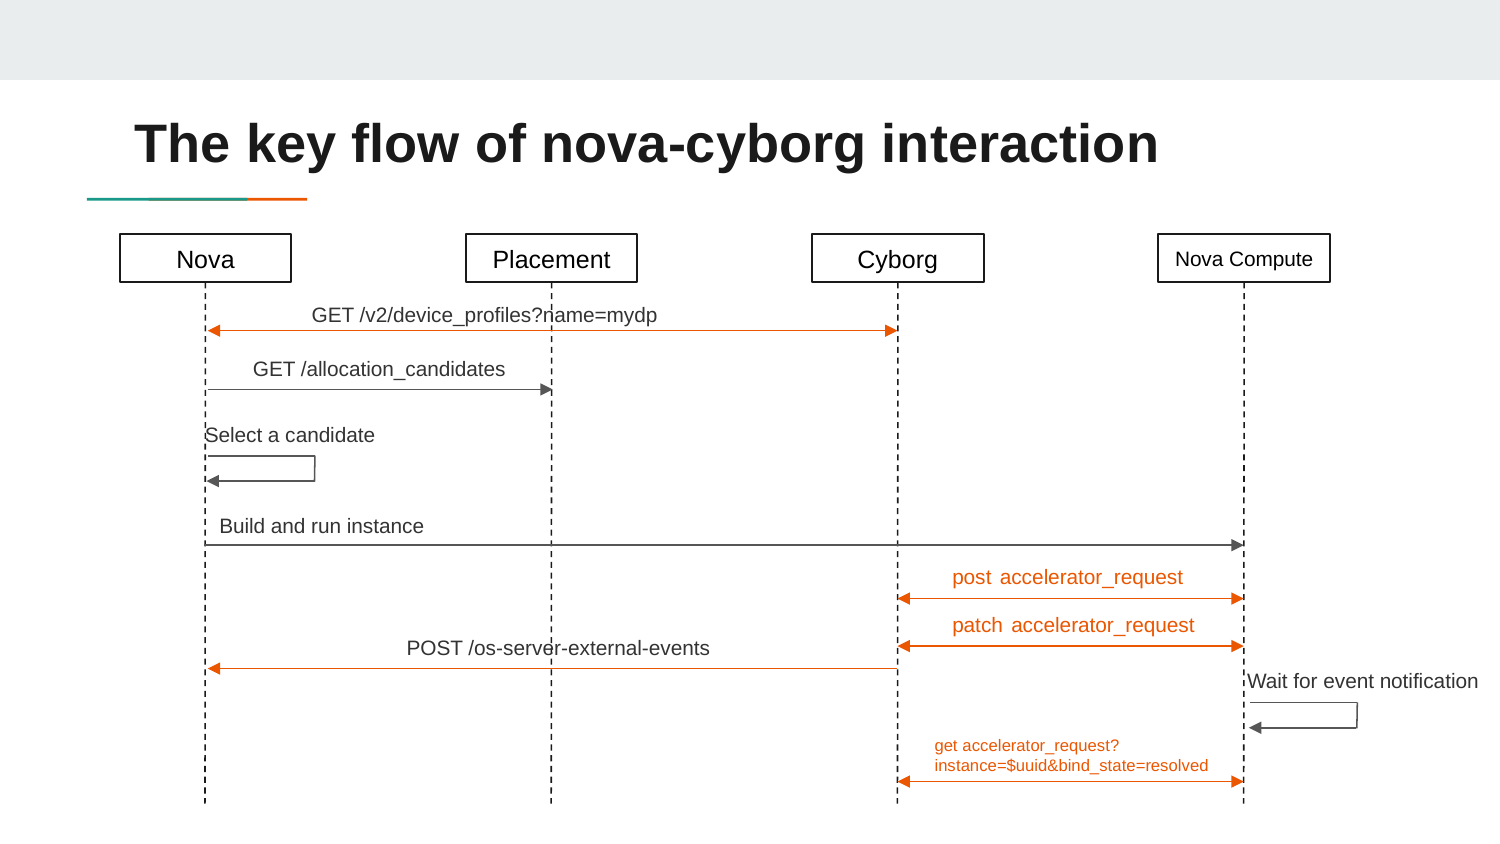

# The key flow of nova-cyborg interaction
Nova
Placement
Cyborg
Nova Compute
GET /v2/device_profiles?name=mydp
GET /allocation_candidates
Select a candidate
Build and run instance
post accelerator_request
patch accelerator_request
POST /os-server-external-events
Wait for event notification
get accelerator_request?
instance=$uuid&bind_state=resolved